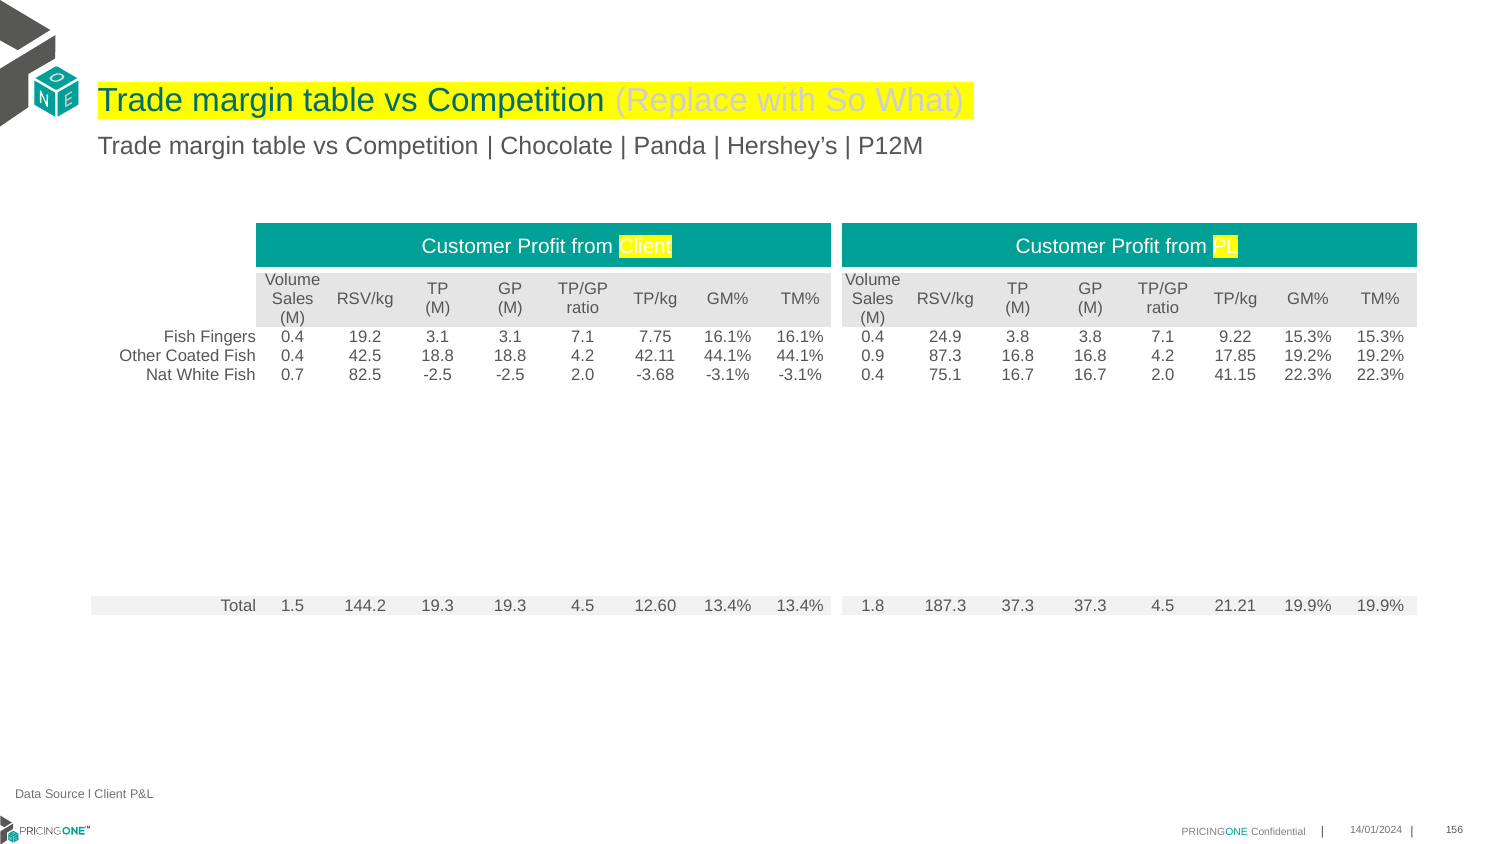

# Trade margin table vs Competition (Replace with So What)
Trade margin table vs Competition | Chocolate | Panda | Hershey’s | P12M
|  | Customer Profit from Client |  |  |  |  |  |  |  | Customer Profit from PL |  |  |  |  |  |  |  |
| --- | --- | --- | --- | --- | --- | --- | --- | --- | --- | --- | --- | --- | --- | --- | --- | --- |
|  | Volume Sales (M) | RSV/kg | TP (M) | GP (M) | TP/GP ratio | TP/kg | GM% | TM% | Volume Sales (M) | RSV/kg | TP (M) | GP (M) | TP/GP ratio | TP/kg | GM% | TM% |
| Fish Fingers | 0.4 | 19.2 | 3.1 | 3.1 | 7.1 | 7.75 | 16.1% | 16.1% | 0.4 | 24.9 | 3.8 | 3.8 | 7.1 | 9.22 | 15.3% | 15.3% |
| Other Coated Fish | 0.4 | 42.5 | 18.8 | 18.8 | 4.2 | 42.11 | 44.1% | 44.1% | 0.9 | 87.3 | 16.8 | 16.8 | 4.2 | 17.85 | 19.2% | 19.2% |
| Nat White Fish | 0.7 | 82.5 | -2.5 | -2.5 | 2.0 | -3.68 | -3.1% | -3.1% | 0.4 | 75.1 | 16.7 | 16.7 | 2.0 | 41.15 | 22.3% | 22.3% |
|  |  |  |  |  |  |  |  |  |  |  |  |  |  |  |  |  |
|  |  |  |  |  |  |  |  |  |  |  |  |  |  |  |  |  |
|  |  |  |  |  |  |  |  |  |  |  |  |  |  |  |  |  |
|  |  |  |  |  |  |  |  |  |  |  |  |  |  |  |  |  |
|  |  |  |  |  |  |  |  |  |  |  |  |  |  |  |  |  |
|  |  |  |  |  |  |  |  |  |  |  |  |  |  |  |  |  |
|  |  |  |  |  |  |  |  |  |  |  |  |  |  |  |  |  |
|  |  |  |  |  |  |  |  |  |  |  |  |  |  |  |  |  |
|  |  |  |  |  |  |  |  |  |  |  |  |  |  |  |  |  |
|  |  |  |  |  |  |  |  |  |  |  |  |  |  |  |  |  |
|  |  |  |  |  |  |  |  |  |  |  |  |  |  |  |  |  |
| Total | 1.5 | 144.2 | 19.3 | 19.3 | 4.5 | 12.60 | 13.4% | 13.4% | 1.8 | 187.3 | 37.3 | 37.3 | 4.5 | 21.21 | 19.9% | 19.9% |
Data Source l Client P&L

14/01/2024
156